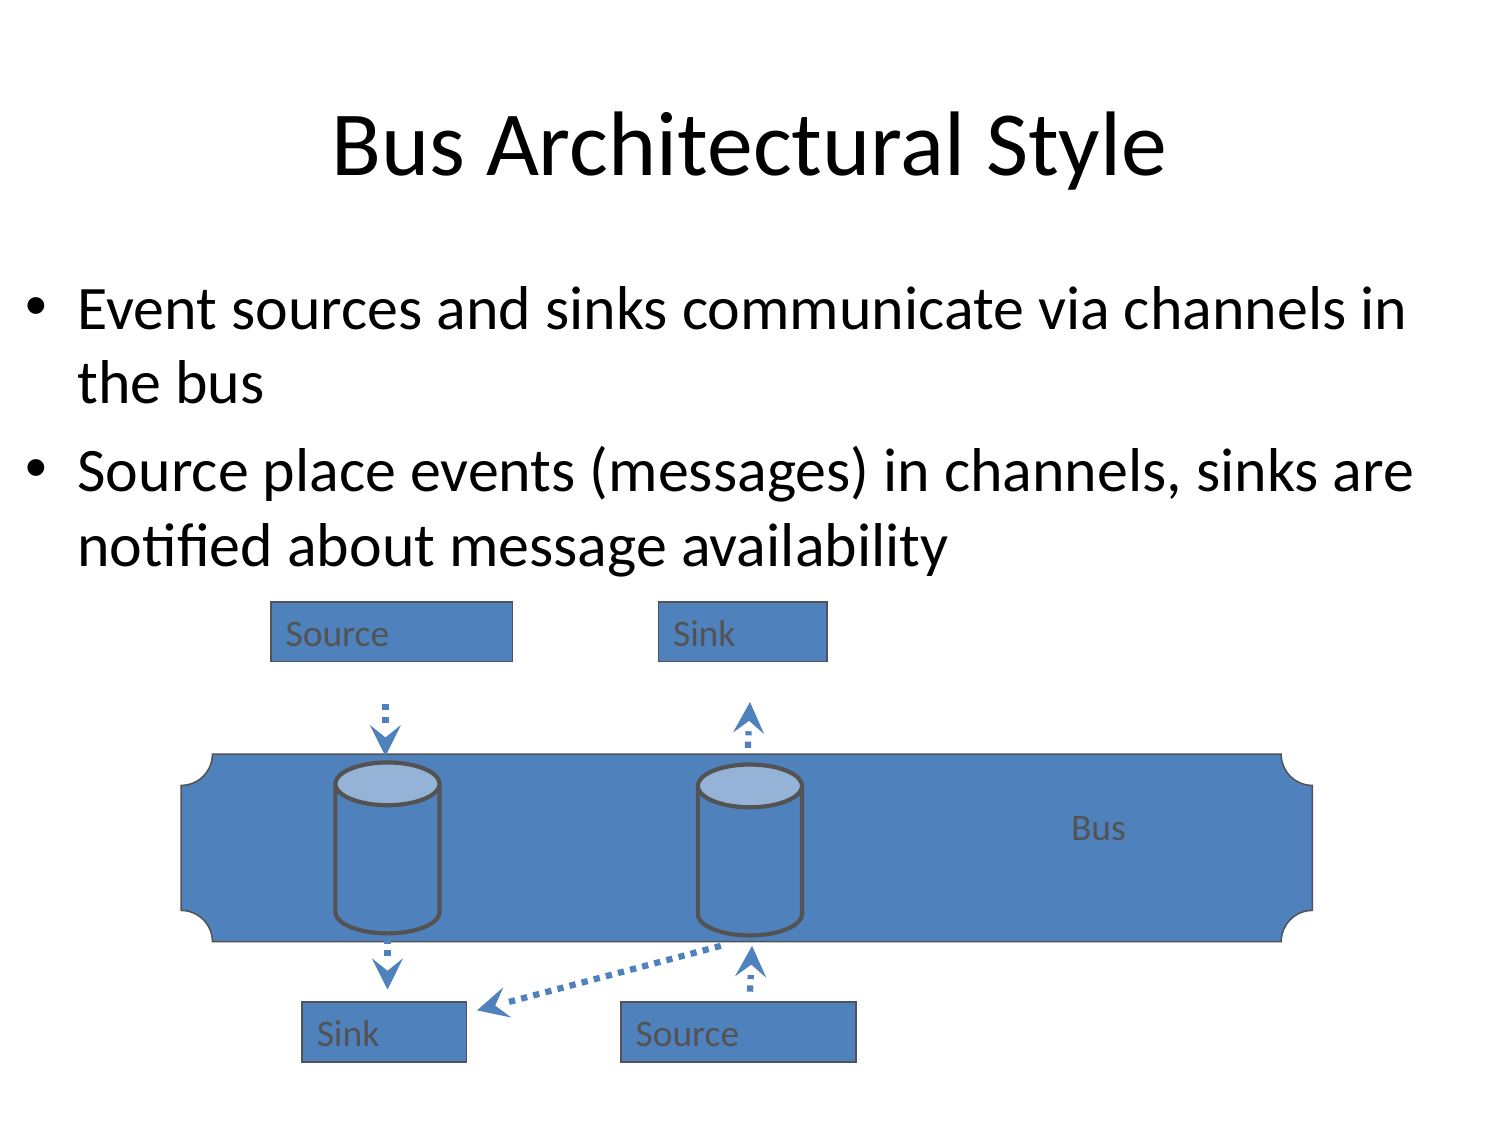

# Bus Architectural Style
Event sources and sinks communicate via channels in the bus
Source place events (messages) in channels, sinks are notified about message availability
Source
Sink

Bus

Sink
Source